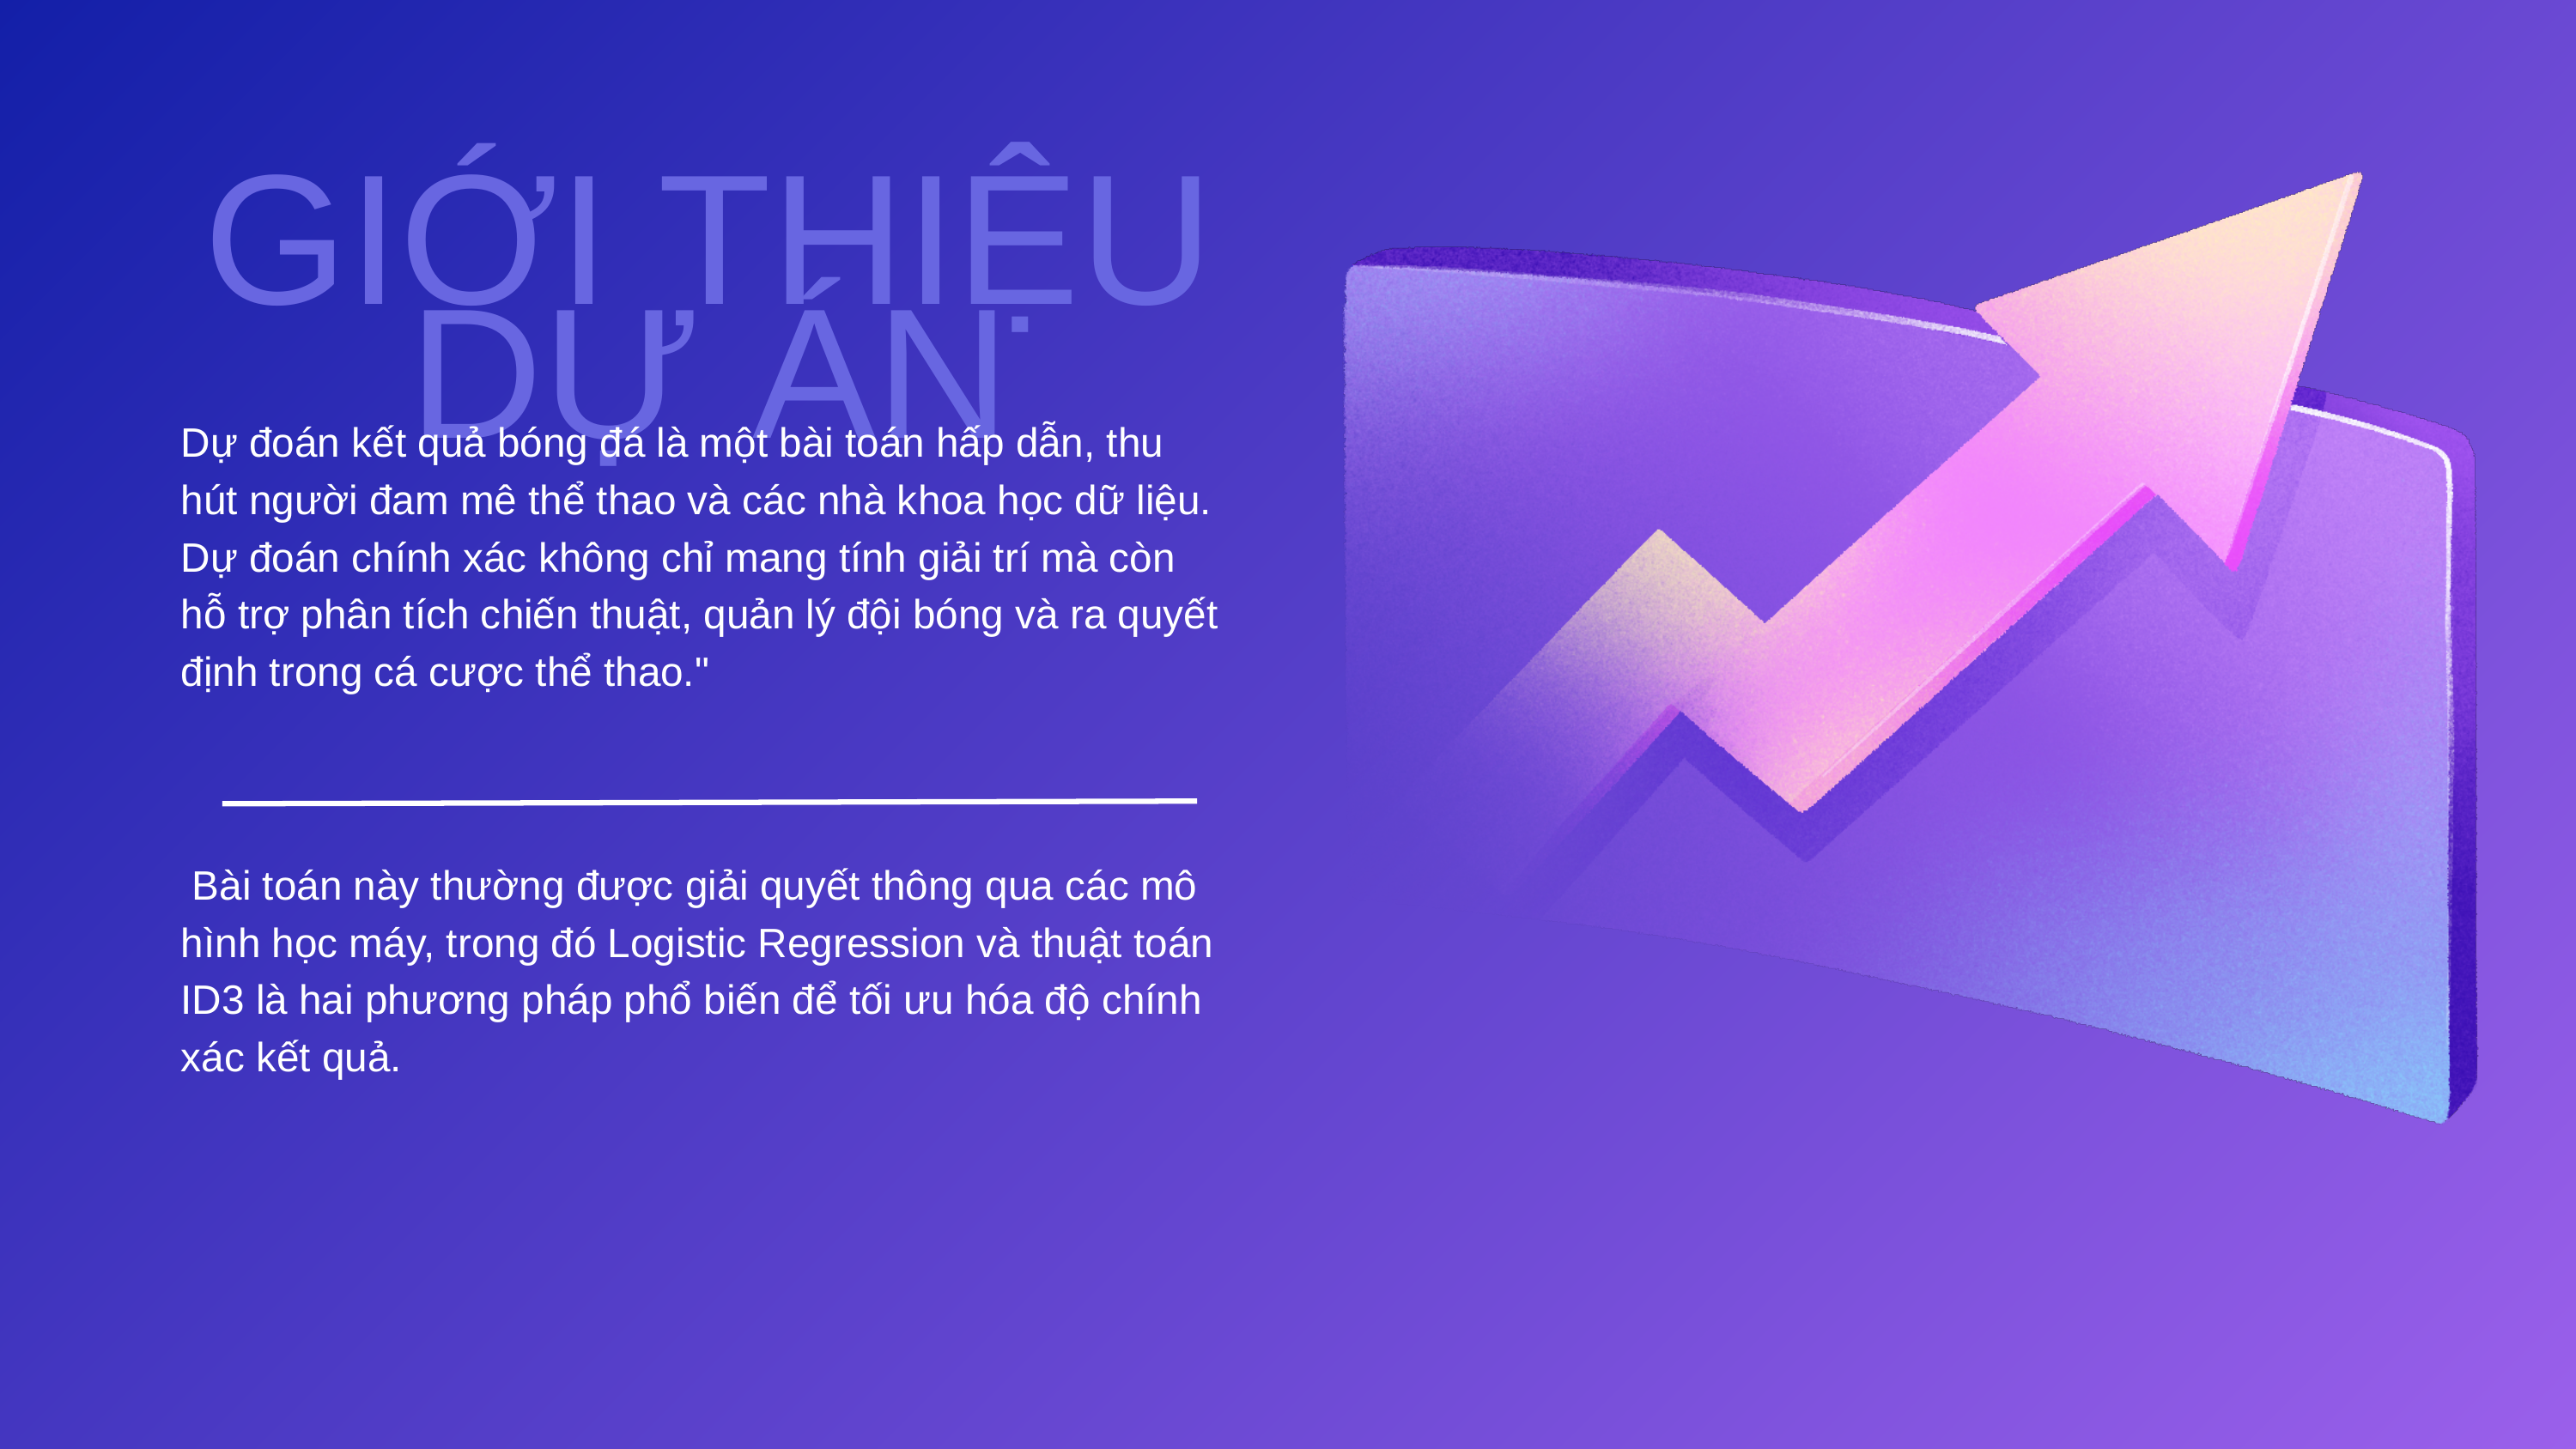

GIỚI THIỆU DỰ ÁN
Dự đoán kết quả bóng đá là một bài toán hấp dẫn, thu hút người đam mê thể thao và các nhà khoa học dữ liệu. Dự đoán chính xác không chỉ mang tính giải trí mà còn hỗ trợ phân tích chiến thuật, quản lý đội bóng và ra quyết định trong cá cược thể thao."

 Bài toán này thường được giải quyết thông qua các mô hình học máy, trong đó Logistic Regression và thuật toán ID3 là hai phương pháp phổ biến để tối ưu hóa độ chính xác kết quả.